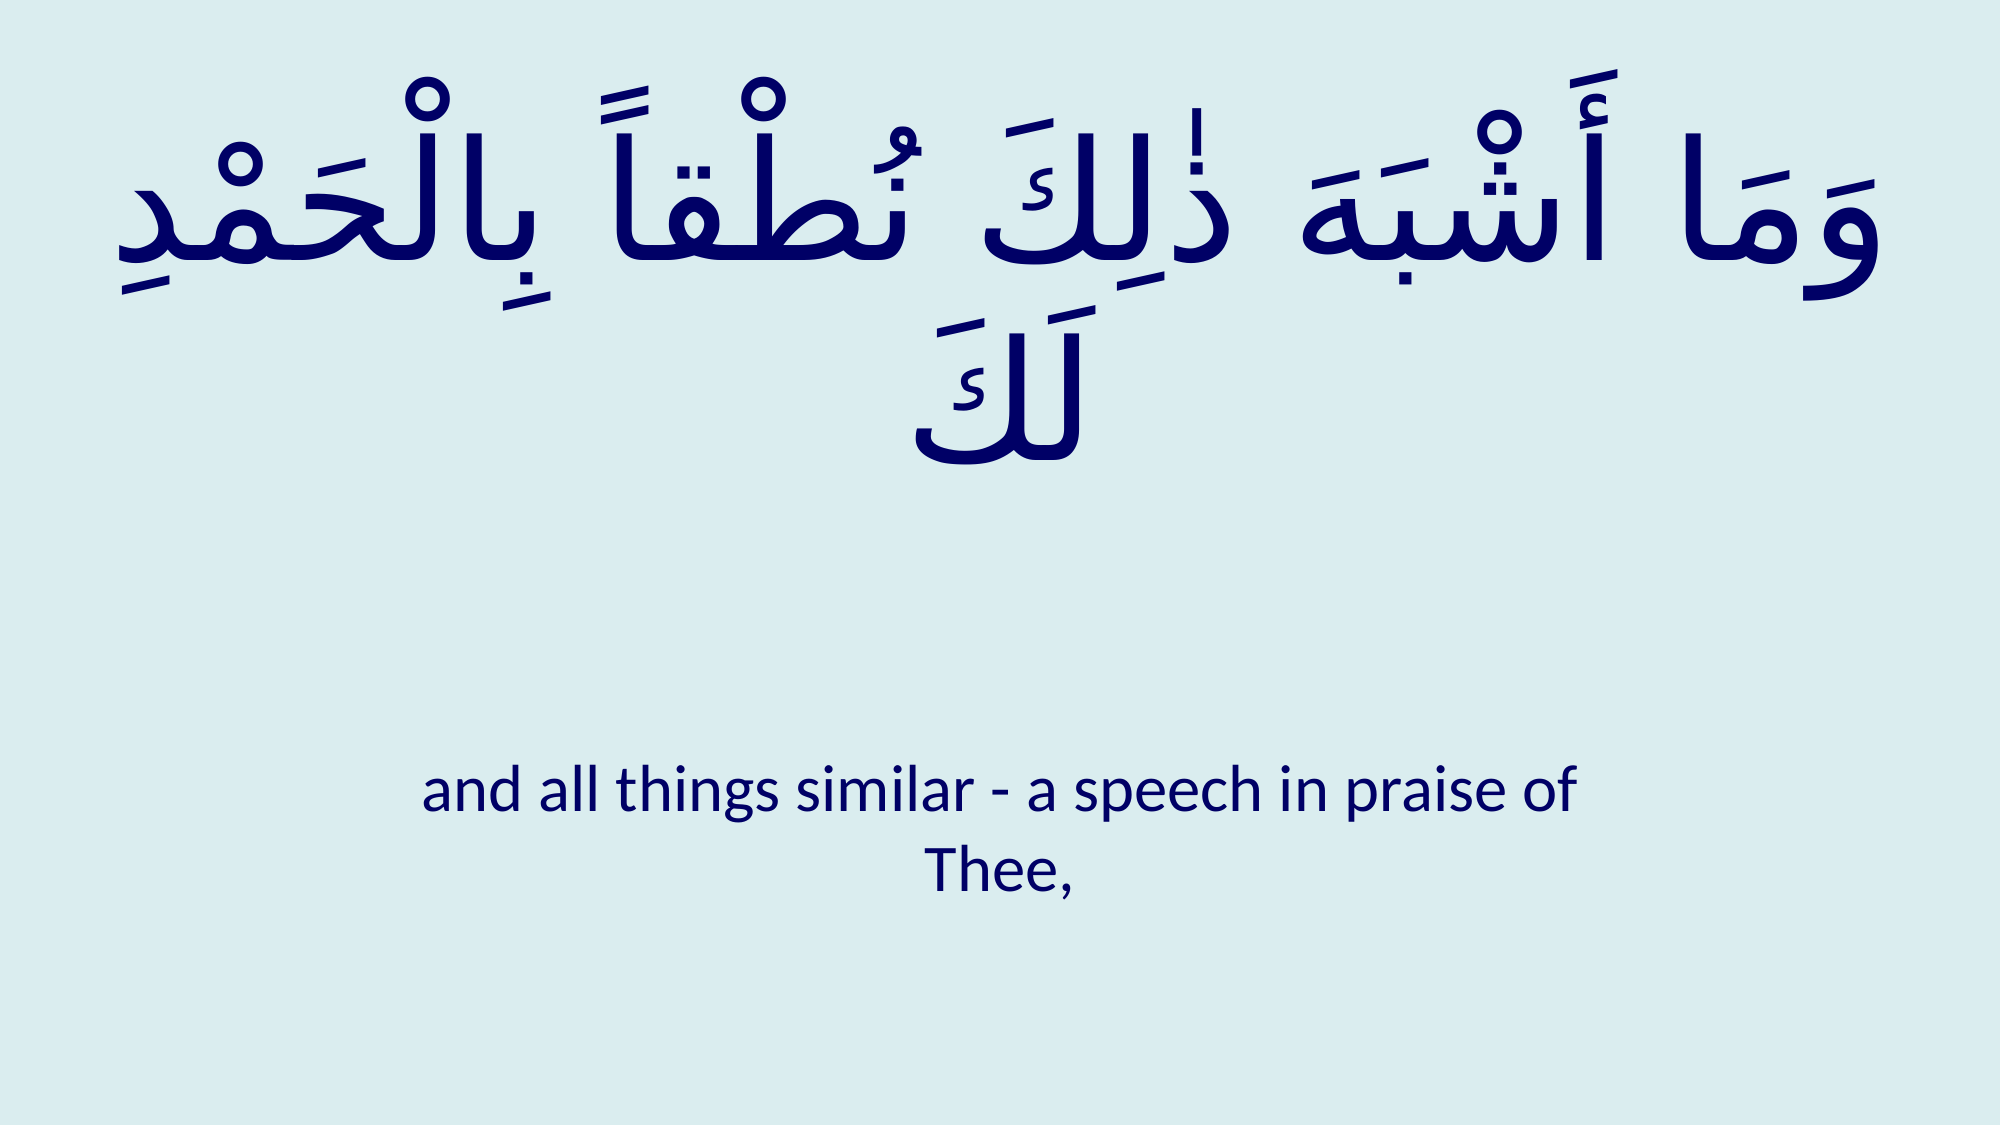

# وَمَا أَشْبَهَ ذٰلِكَ نُطْقاً بِالْحَمْدِ لَكَ
and all things similar - a speech in praise of Thee,